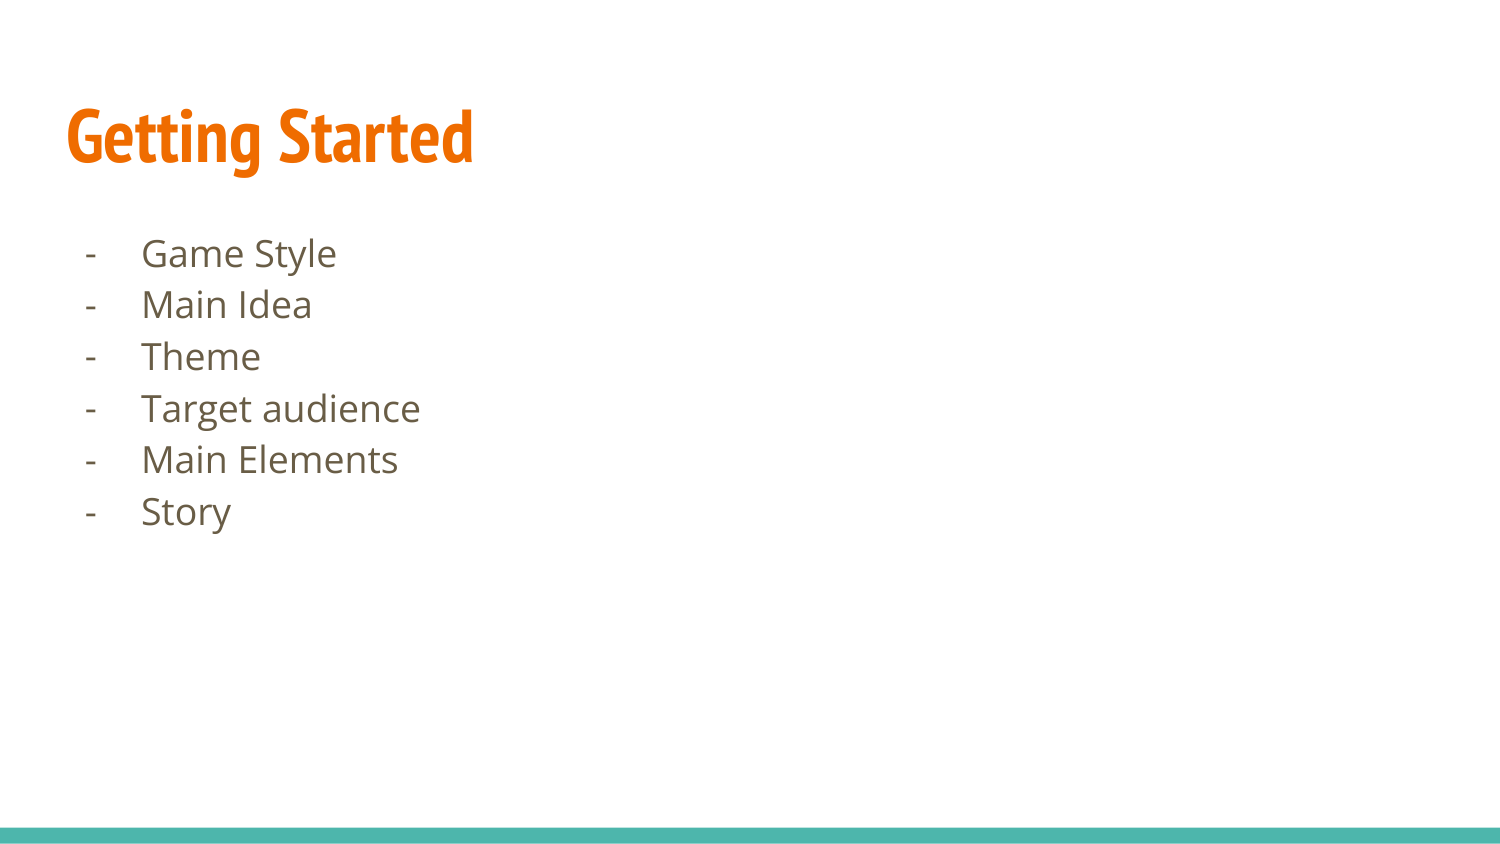

# Getting Started
Game Style
Main Idea
Theme
Target audience
Main Elements
Story